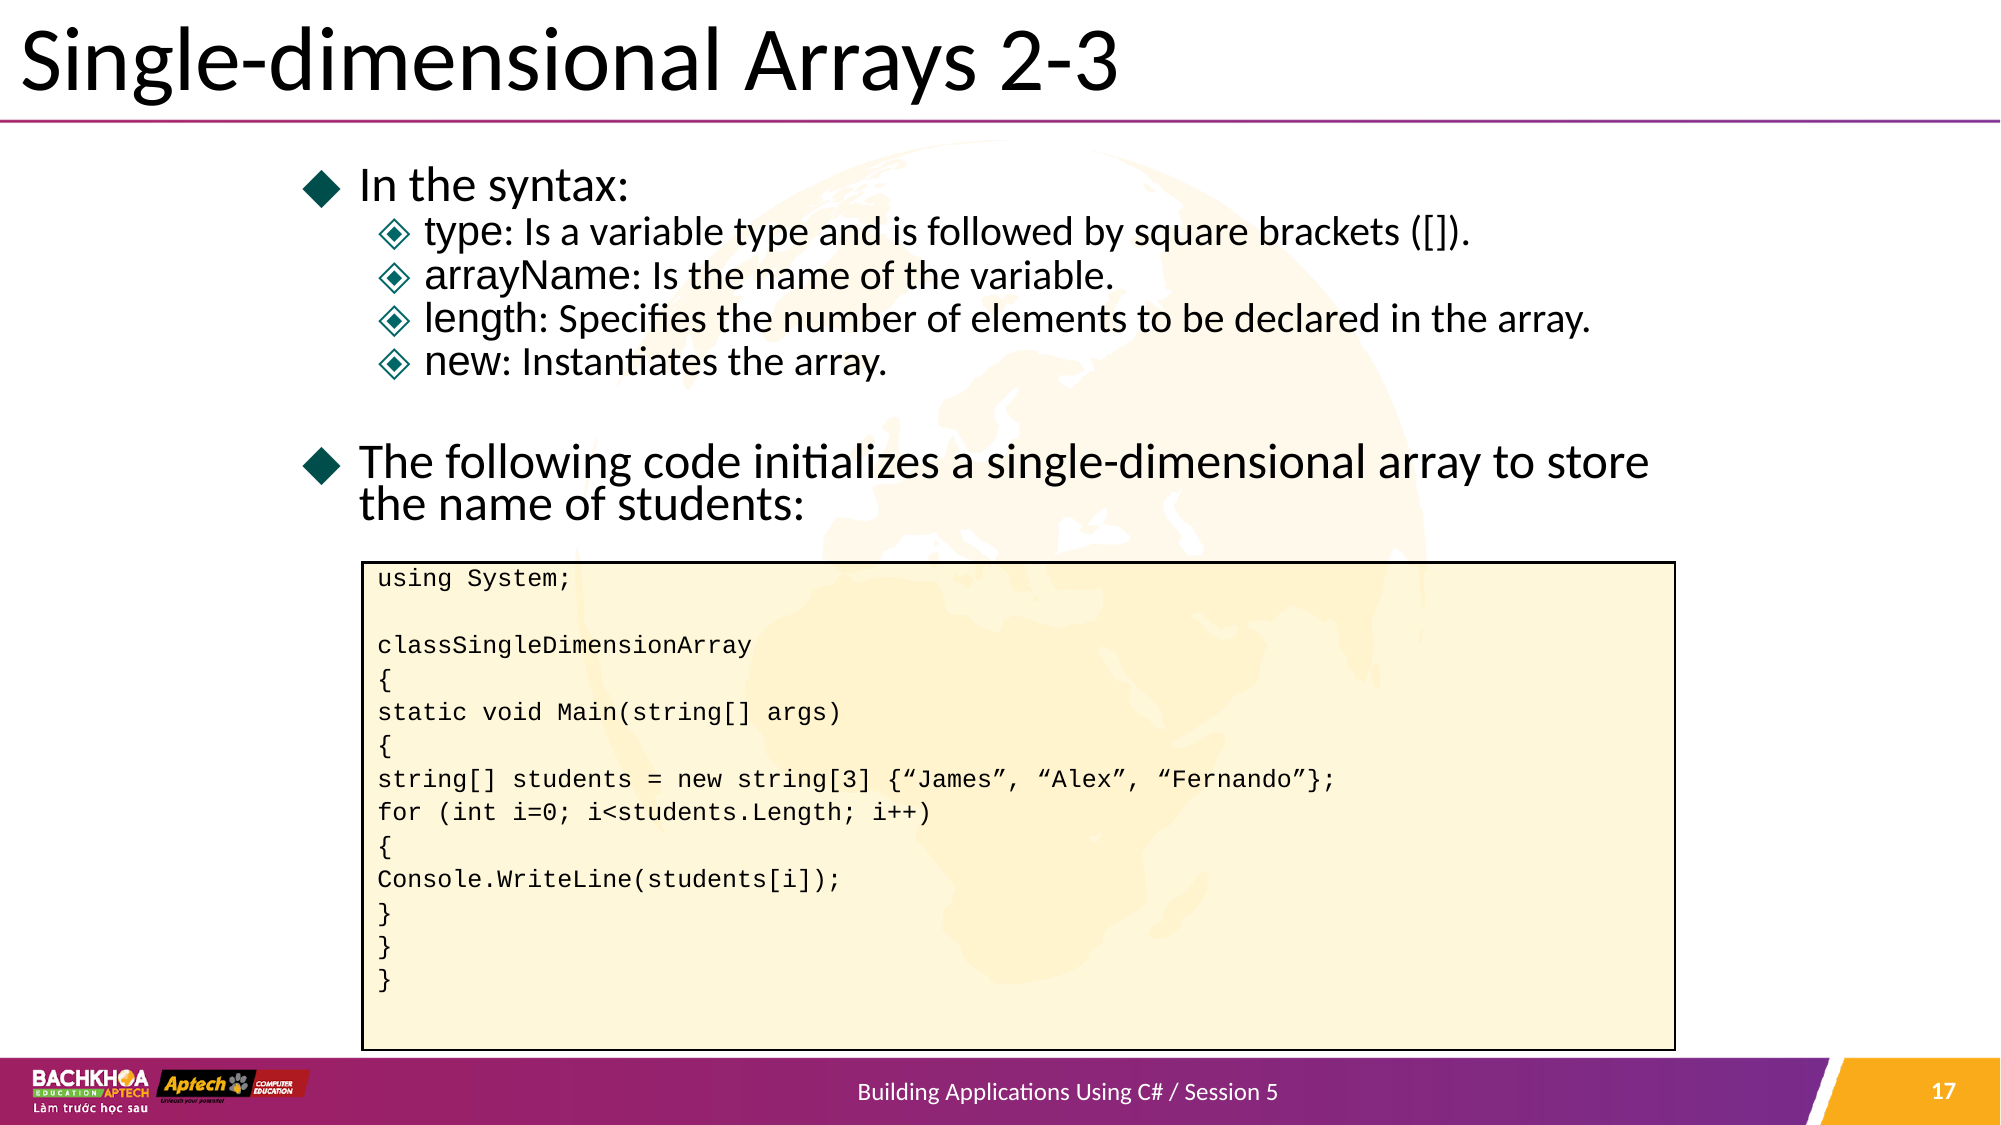

# Single-dimensional Arrays 2-3

In the syntax:
type: Is a variable type and is followed by square brackets ([]).
arrayName: Is the name of the variable.
length: Specifies the number of elements to be declared in the array.
new: Instantiates the array.

The following code initializes a single-dimensional array to store the name of students:

using System;

classSingleDimensionArray
{
static void Main(string[] args)
{
string[] students = new string[3] {“James”, “Alex”, “Fernando”};
for (int i=0; i<students.Length; i++)
{
Console.WriteLine(students[i]);
}
}
}

17
Building Applications Using C# / Session 5